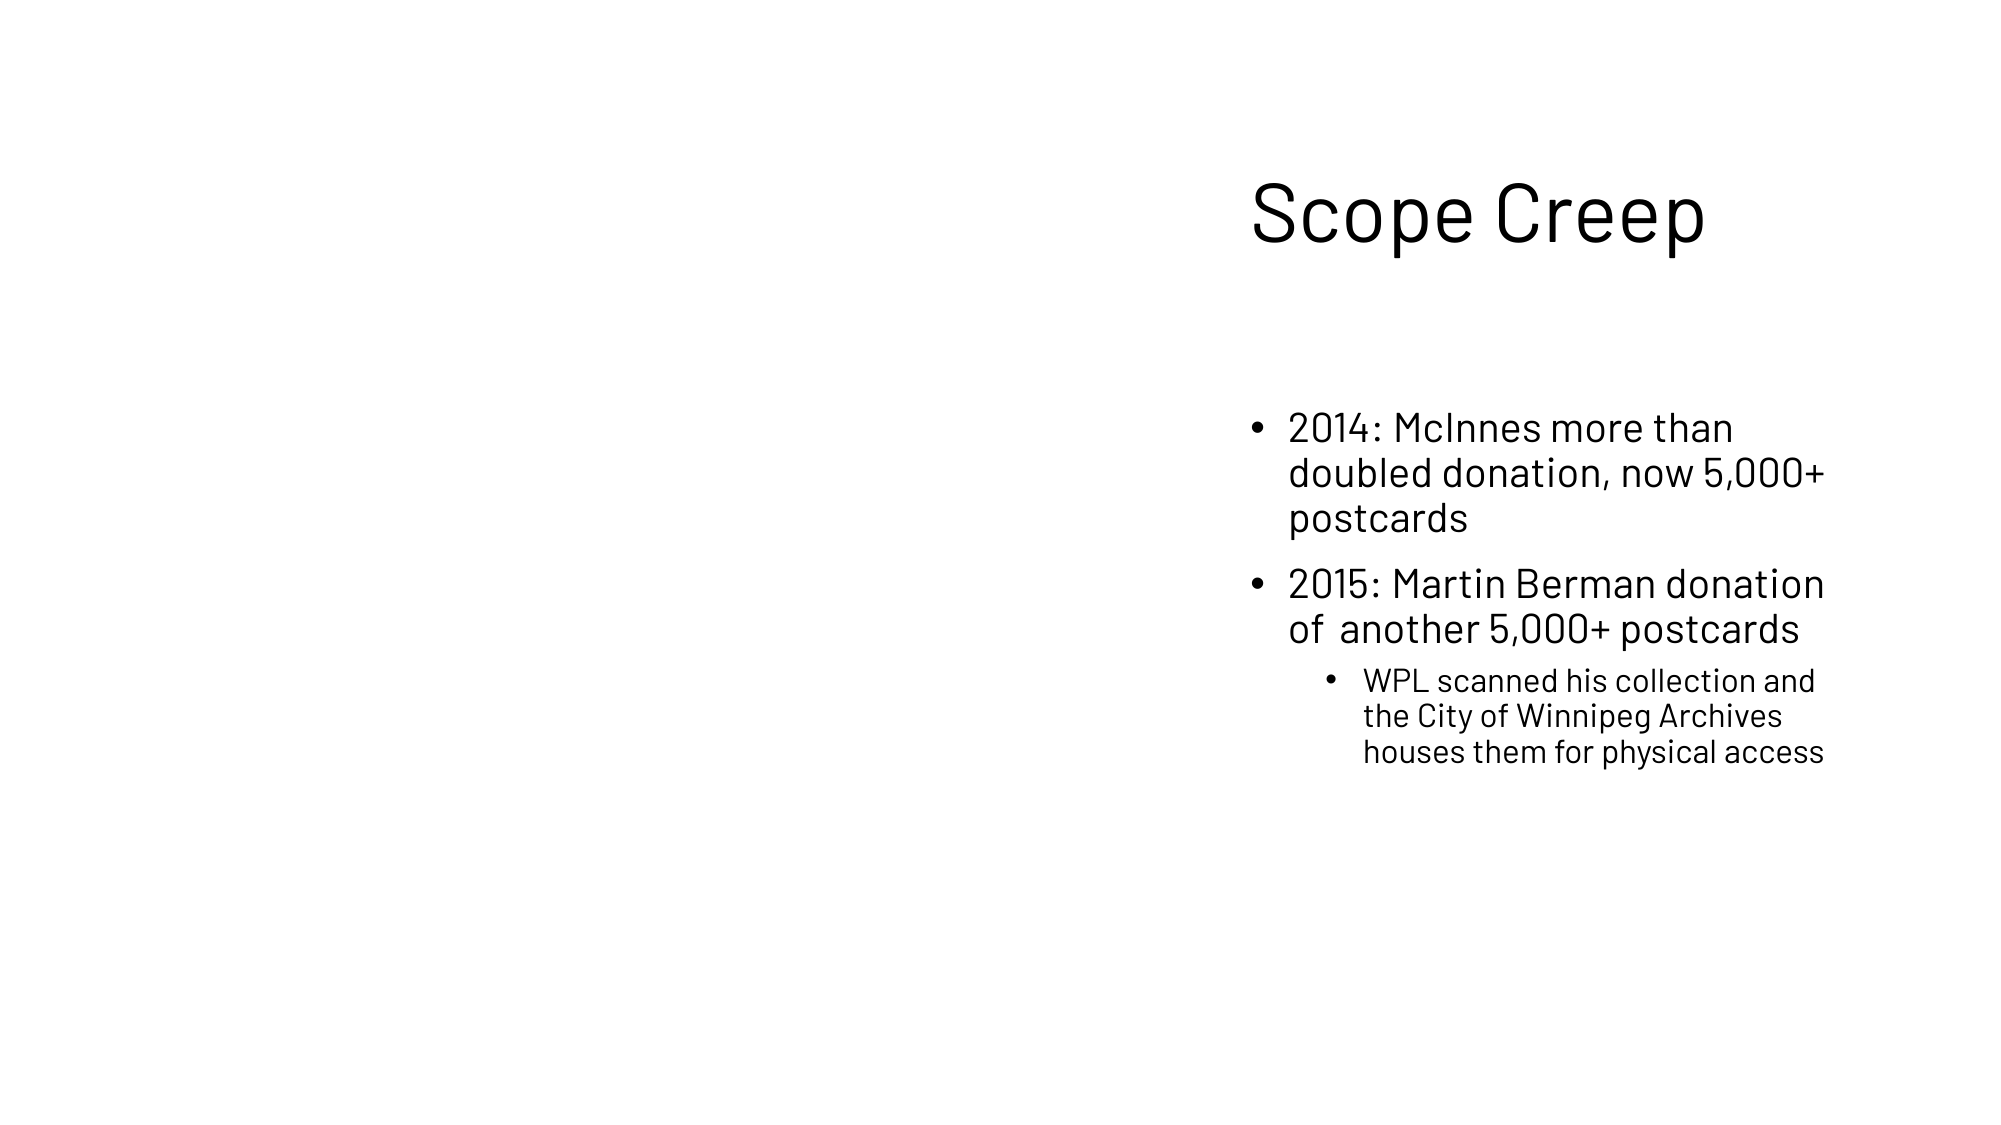

# Scope Creep

2014: McInnes more than doubled donation, now 5,000+ postcards
2015: Martin Berman donation of  another 5,000+ postcards
WPL scanned his collection and the City of Winnipeg Archives houses them for physical access